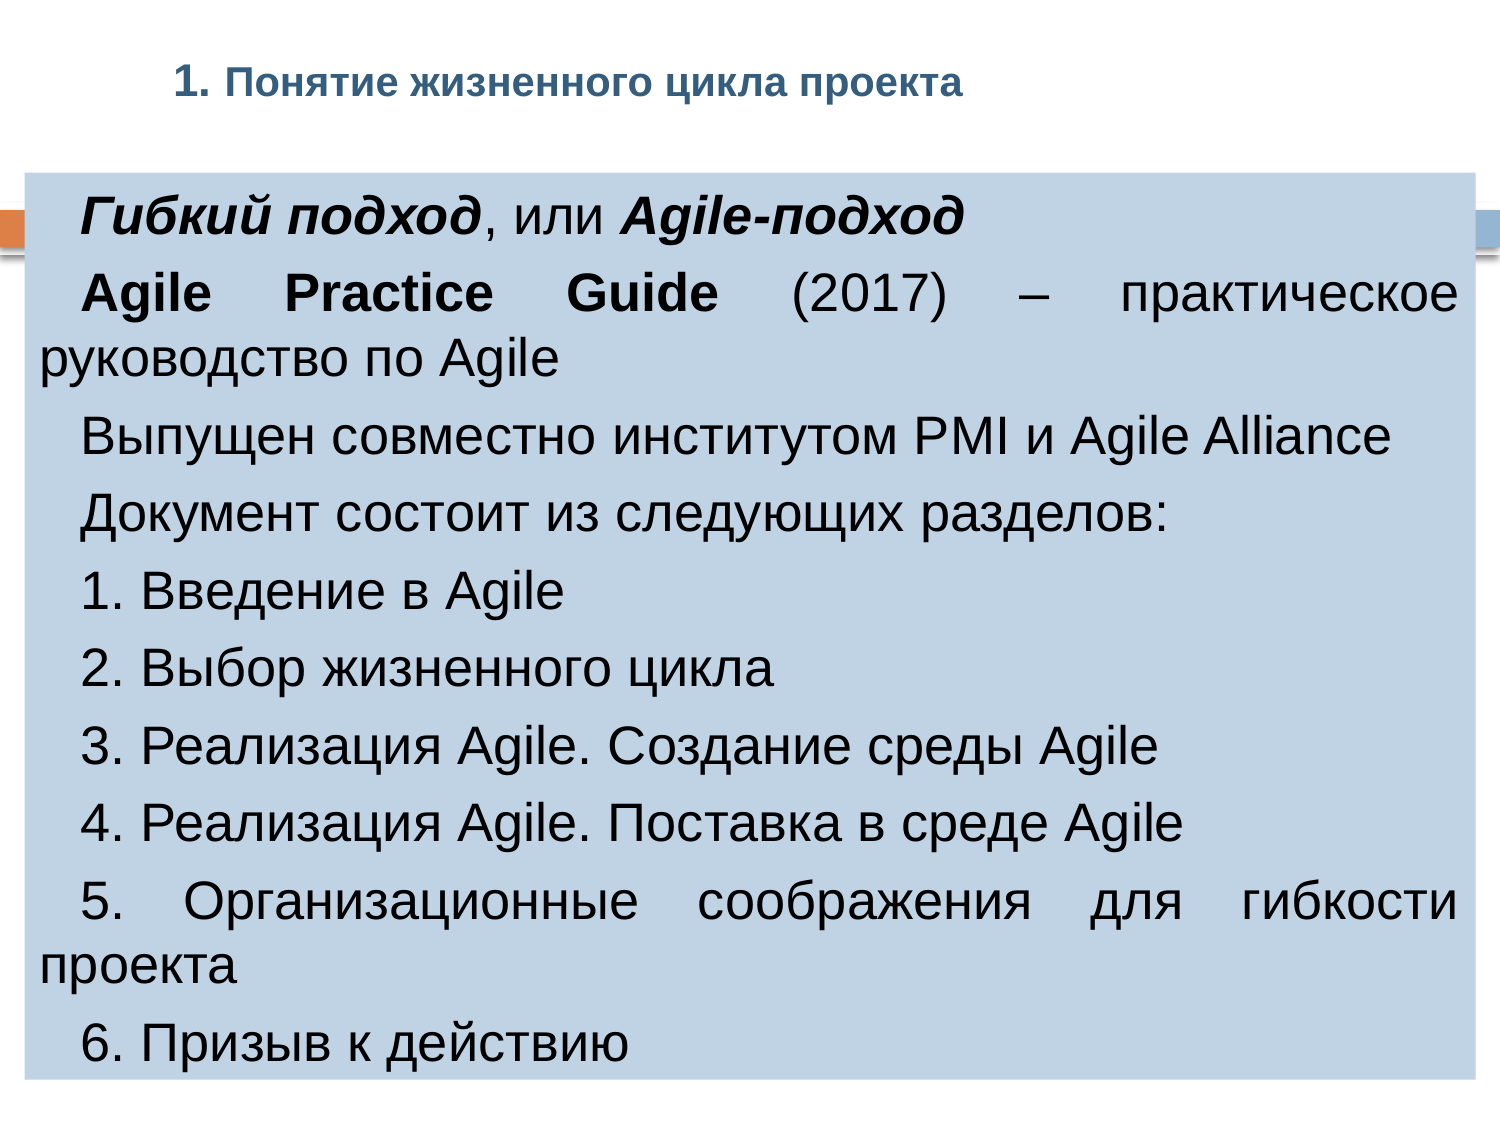

1. Понятие жизненного цикла проекта
Гибкий подход, или Agile-подход
Agile Practice Guide (2017) – практическое руководство по Agile
Выпущен совместно институтом PMI и Agile Alliance
Документ состоит из следующих разделов:
1. Введение в Agile
2. Выбор жизненного цикла
3. Реализация Agile. Создание среды Agile
4. Реализация Agile. Поставка в среде Agile
5. Организационные соображения для гибкости проекта
6. Призыв к действию